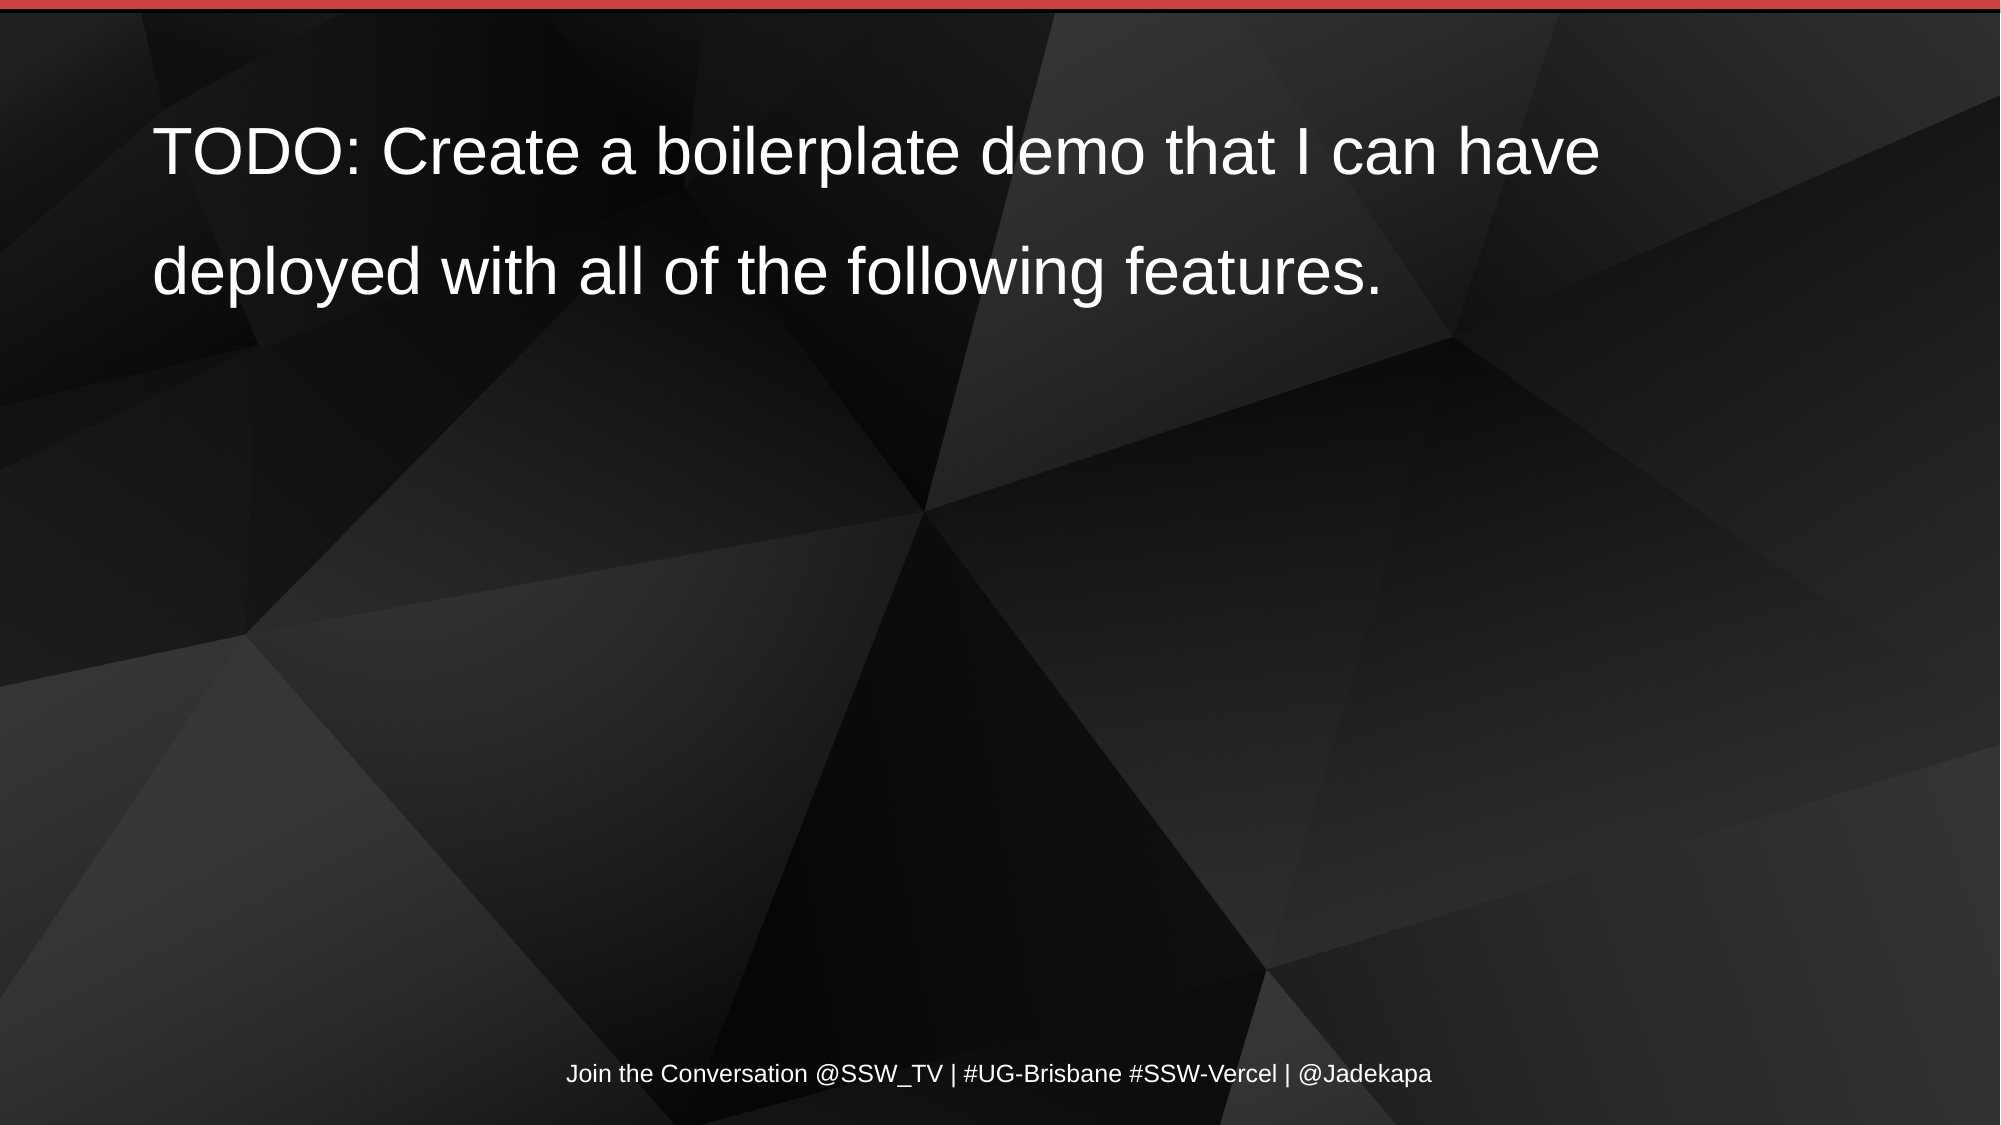

TODO: Create a boilerplate demo that I can have deployed with all of the following features.
Join the Conversation @SSW_TV | #UG-Brisbane #SSW-Vercel | @Jadekapa